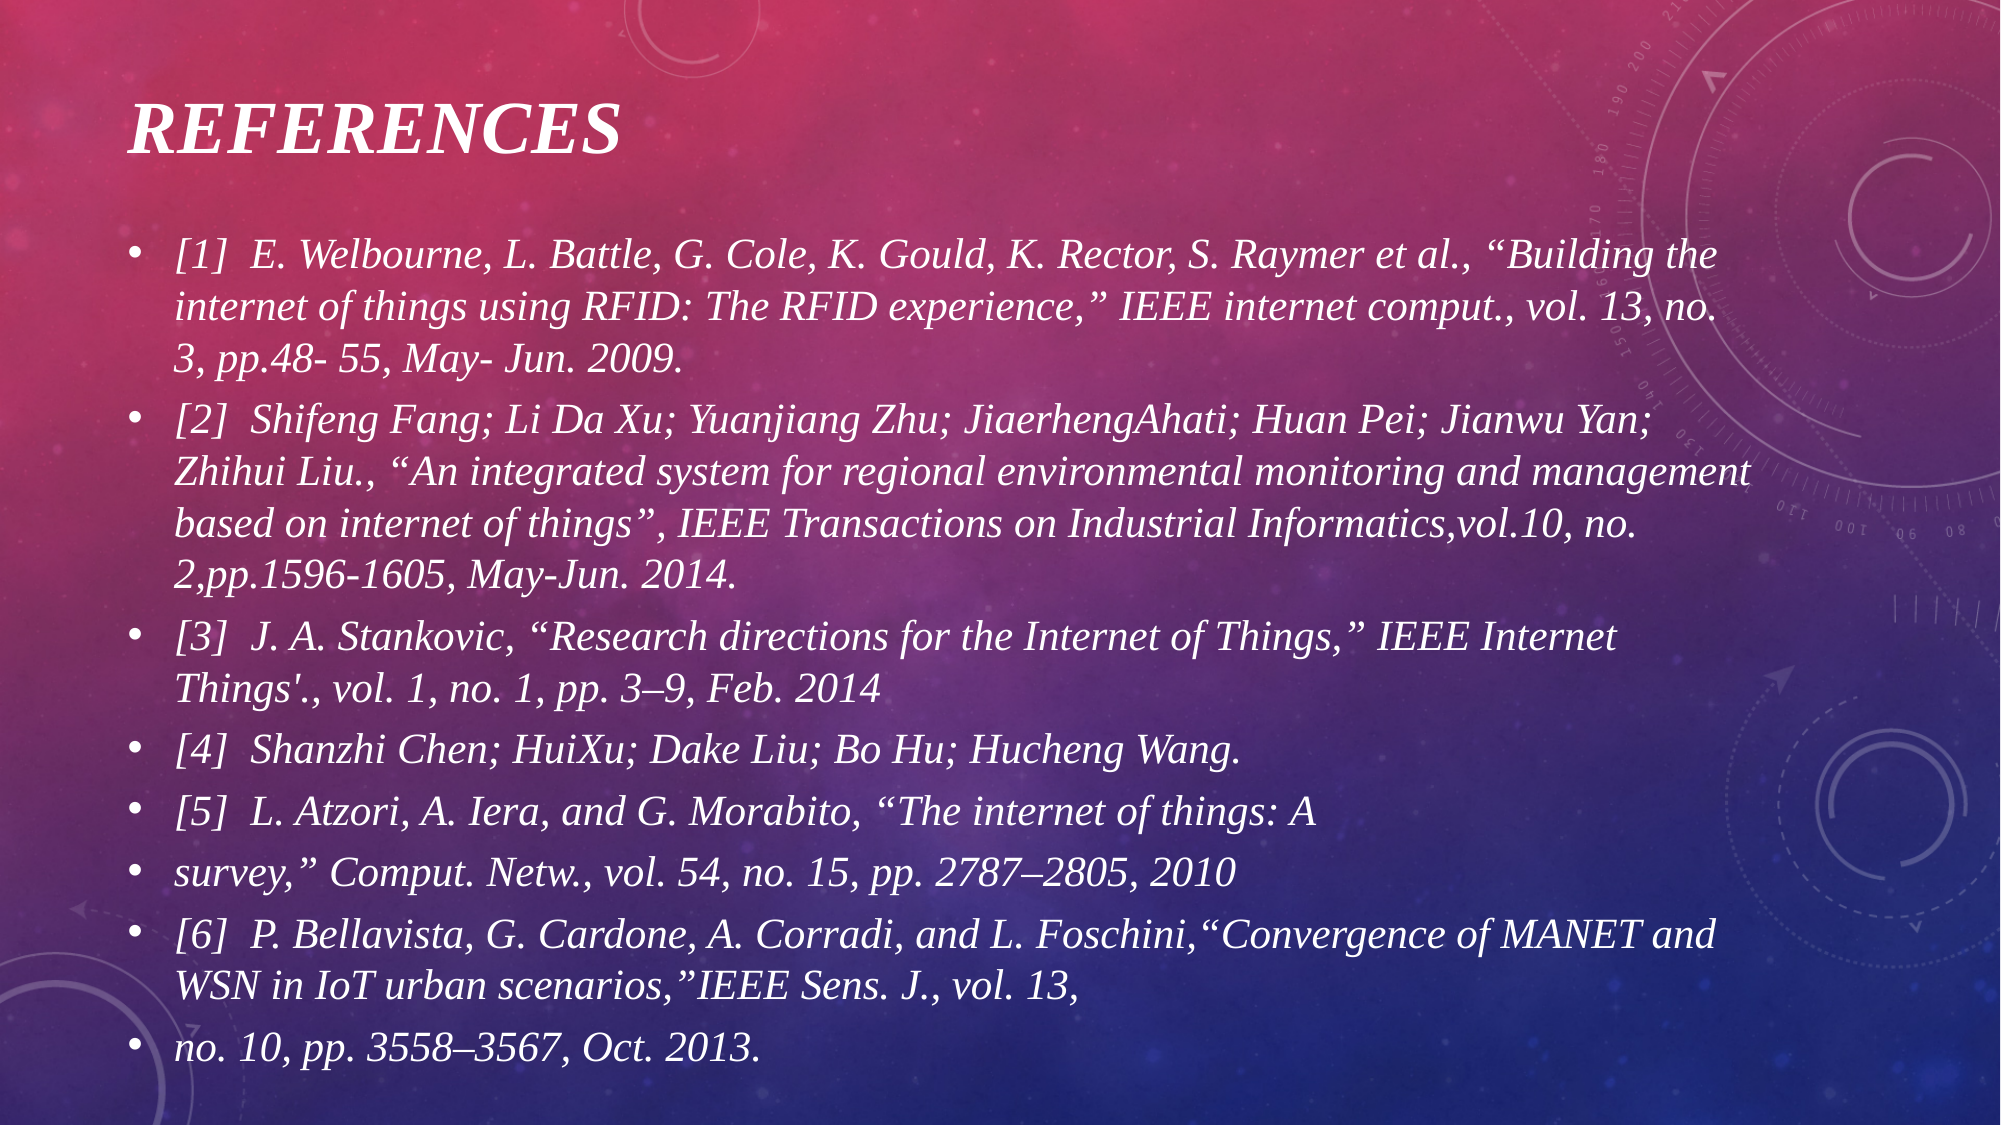

# REFERENCES
[1]  E. Welbourne, L. Battle, G. Cole, K. Gould, K. Rector, S. Raymer et al., “Building the internet of things using RFID: The RFID experience,” IEEE internet comput., vol. 13, no. 3, pp.48- 55, May- Jun. 2009.
[2]  Shifeng Fang; Li Da Xu; Yuanjiang Zhu; JiaerhengAhati; Huan Pei; Jianwu Yan; Zhihui Liu., “An integrated system for regional environmental monitoring and management based on internet of things”, IEEE Transactions on Industrial Informatics,vol.10, no. 2,pp.1596-1605, May-Jun. 2014.
[3]  J. A. Stankovic, “Research directions for the Internet of Things,” IEEE Internet Things'., vol. 1, no. 1, pp. 3–9, Feb. 2014
[4]  Shanzhi Chen; HuiXu; Dake Liu; Bo Hu; Hucheng Wang.
[5]  L. Atzori, A. Iera, and G. Morabito, “The internet of things: A
survey,” Comput. Netw., vol. 54, no. 15, pp. 2787–2805, 2010
[6]  P. Bellavista, G. Cardone, A. Corradi, and L. Foschini,“Convergence of MANET and WSN in IoT urban scenarios,”IEEE Sens. J., vol. 13,
no. 10, pp. 3558–3567, Oct. 2013.